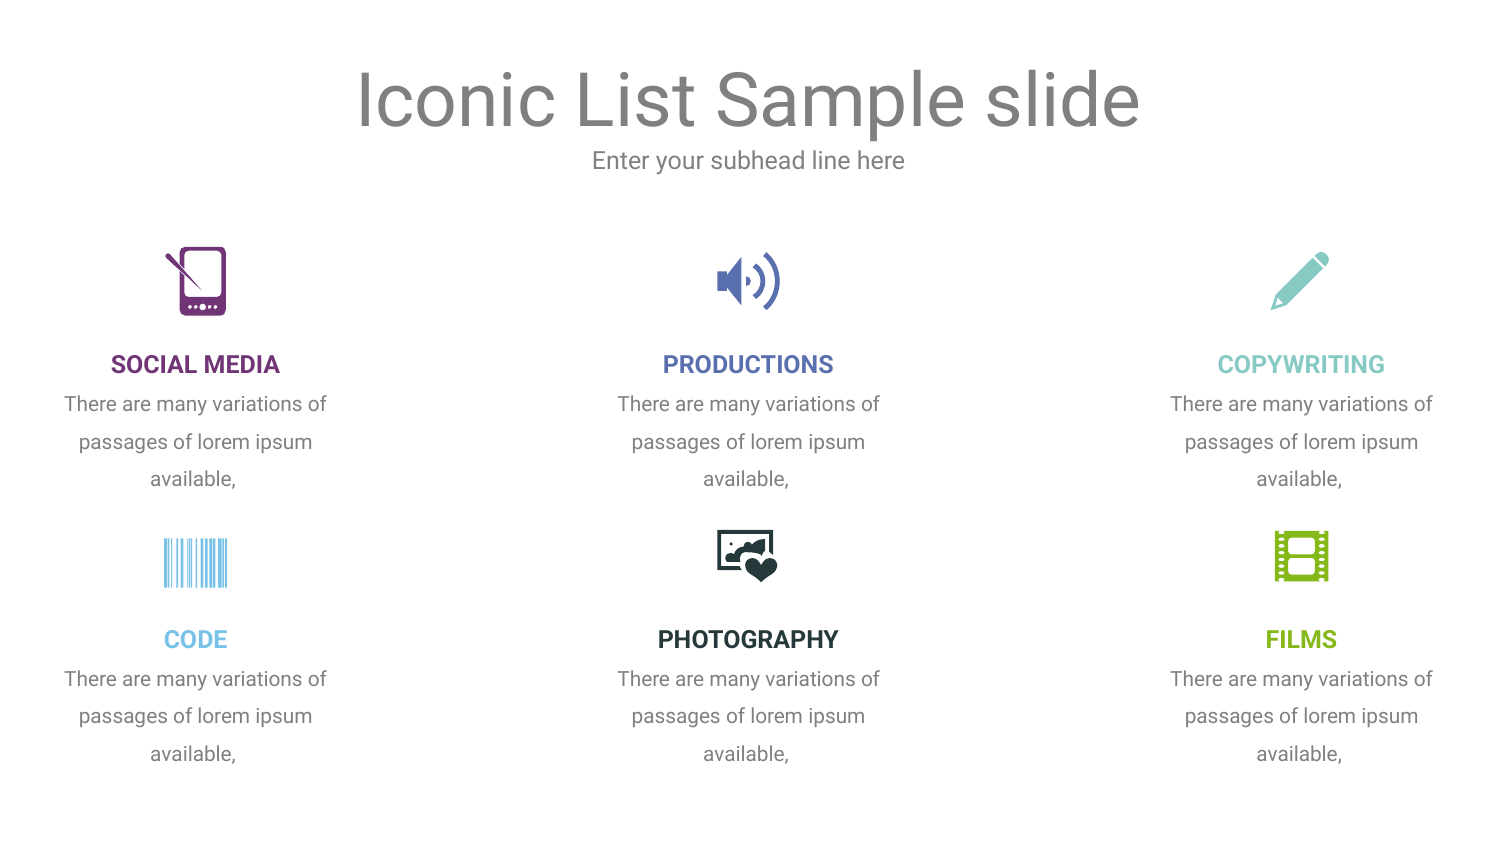

# Iconic List Sample slide
Enter your subhead line here

SOCIAL MEDIA
There are many variations of passages of lorem ipsum available,
PRODUCTIONS
There are many variations of passages of lorem ipsum available,
COPYWRITING
There are many variations of passages of lorem ipsum available,

CODE
There are many variations of passages of lorem ipsum available,
PHOTOGRAPHY
There are many variations of passages of lorem ipsum available,
FILMS
There are many variations of passages of lorem ipsum available,